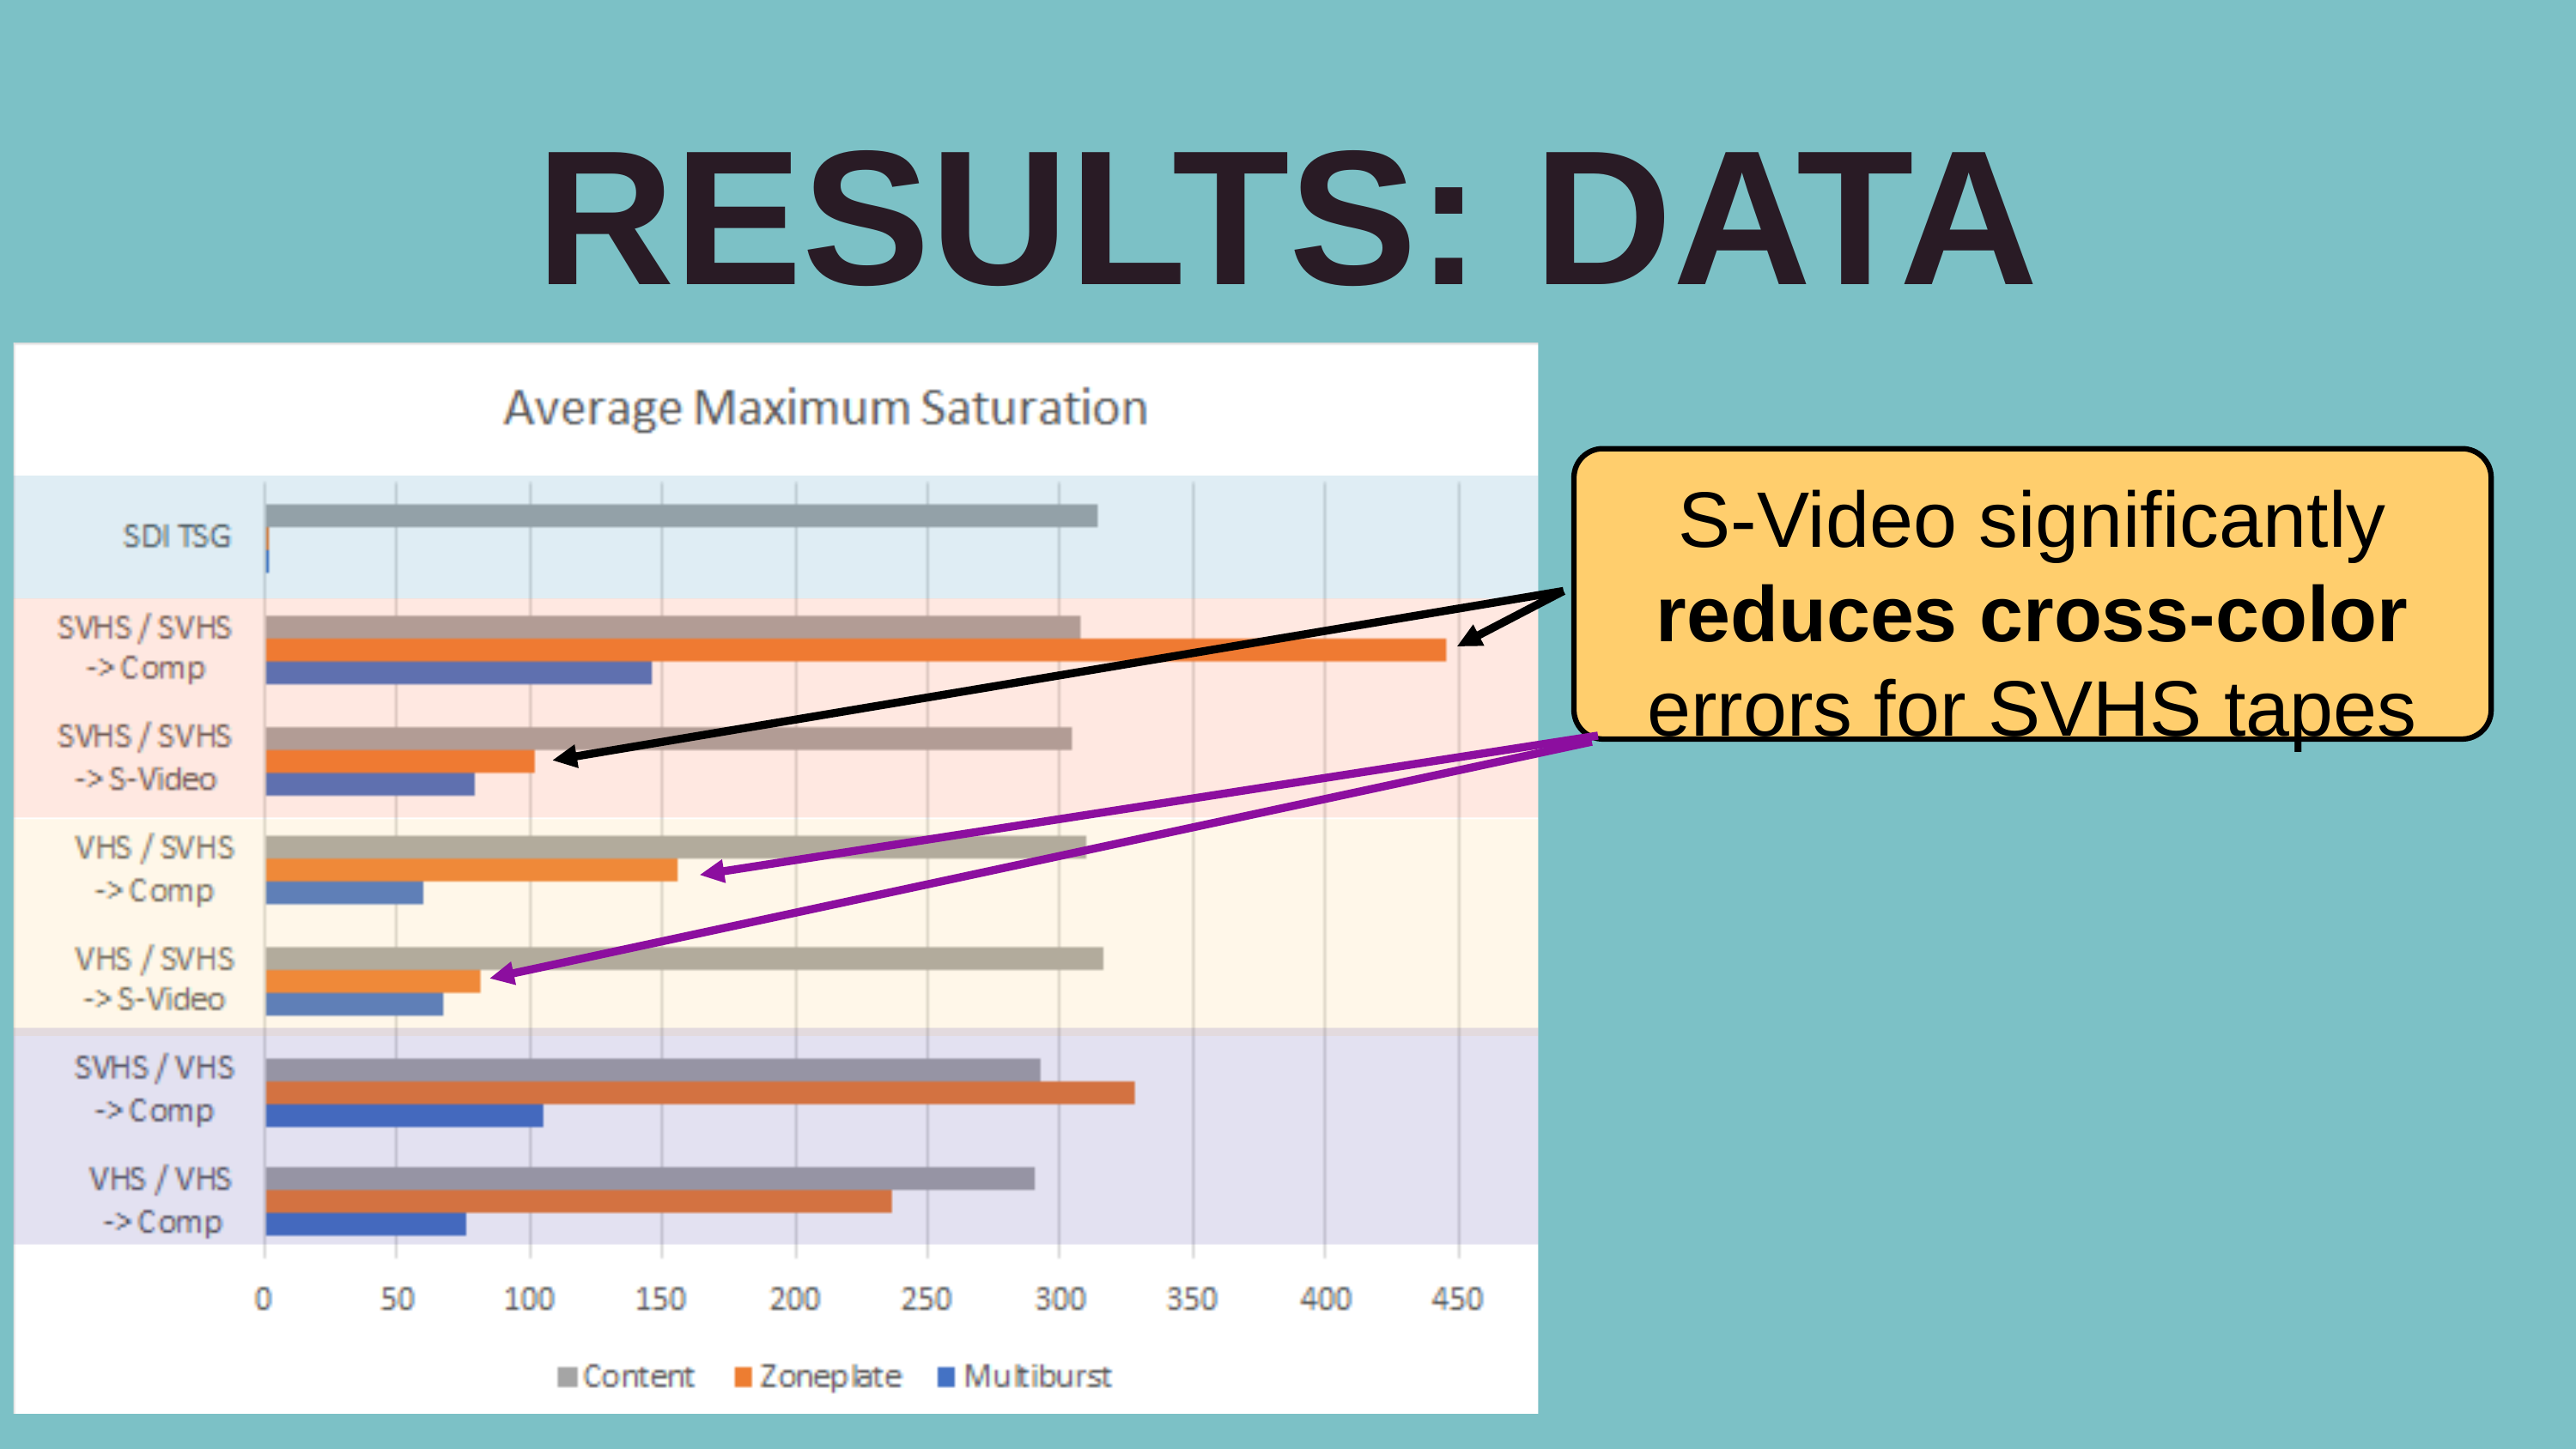

RESULTS: DATA

S-Video significantly reduces cross-color errors for SVHS tapes